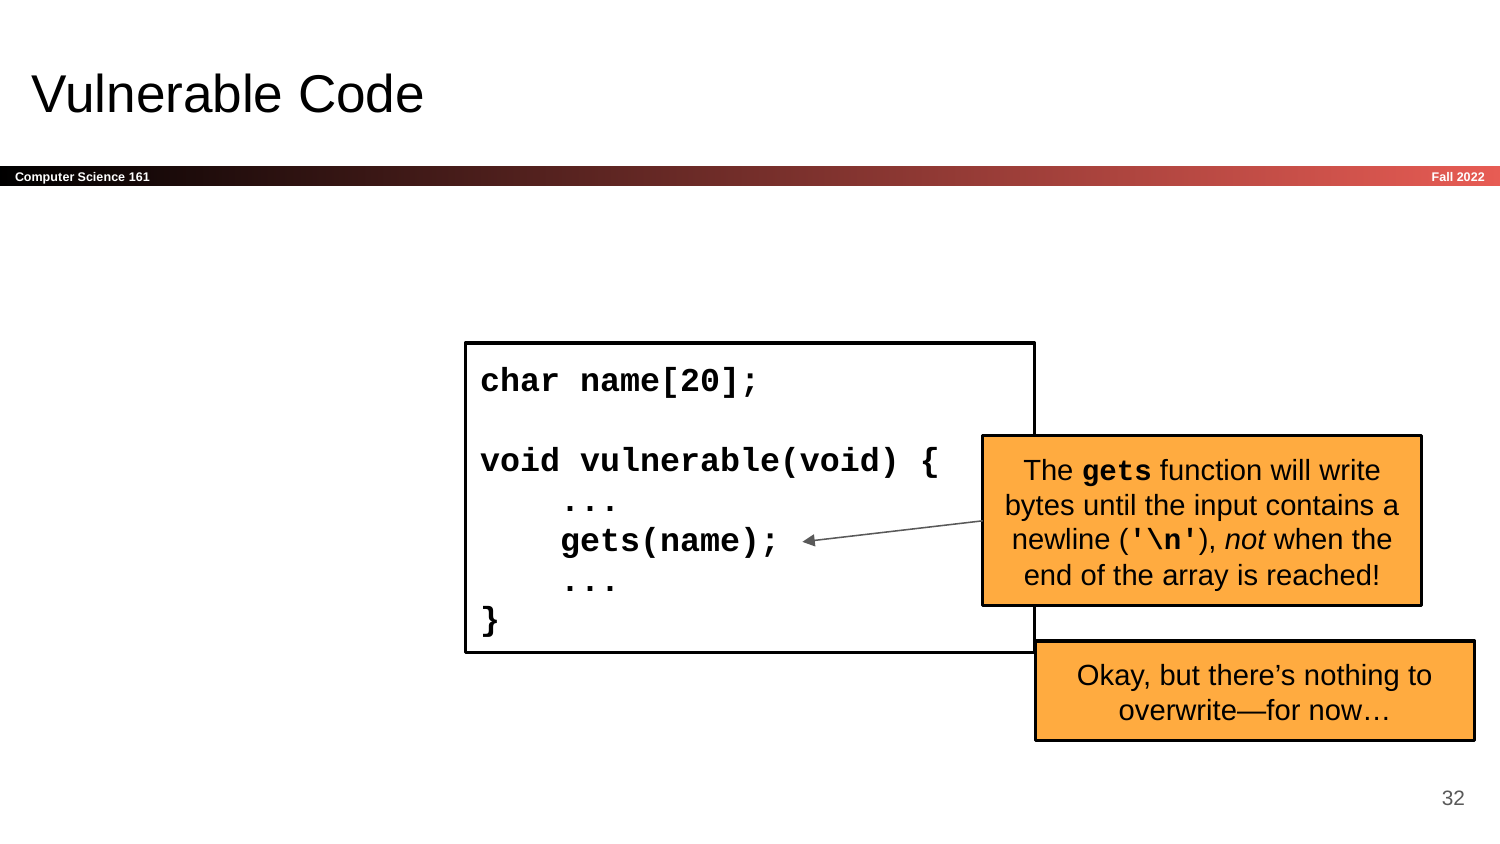

# Vulnerable Code
char name[20];

void vulnerable(void) {
    ...
    gets(name);
    ...
}
The gets function will write bytes until the input contains a newline ('\n'), not when the end of the array is reached!
Okay, but there’s nothing to overwrite—for now…
32